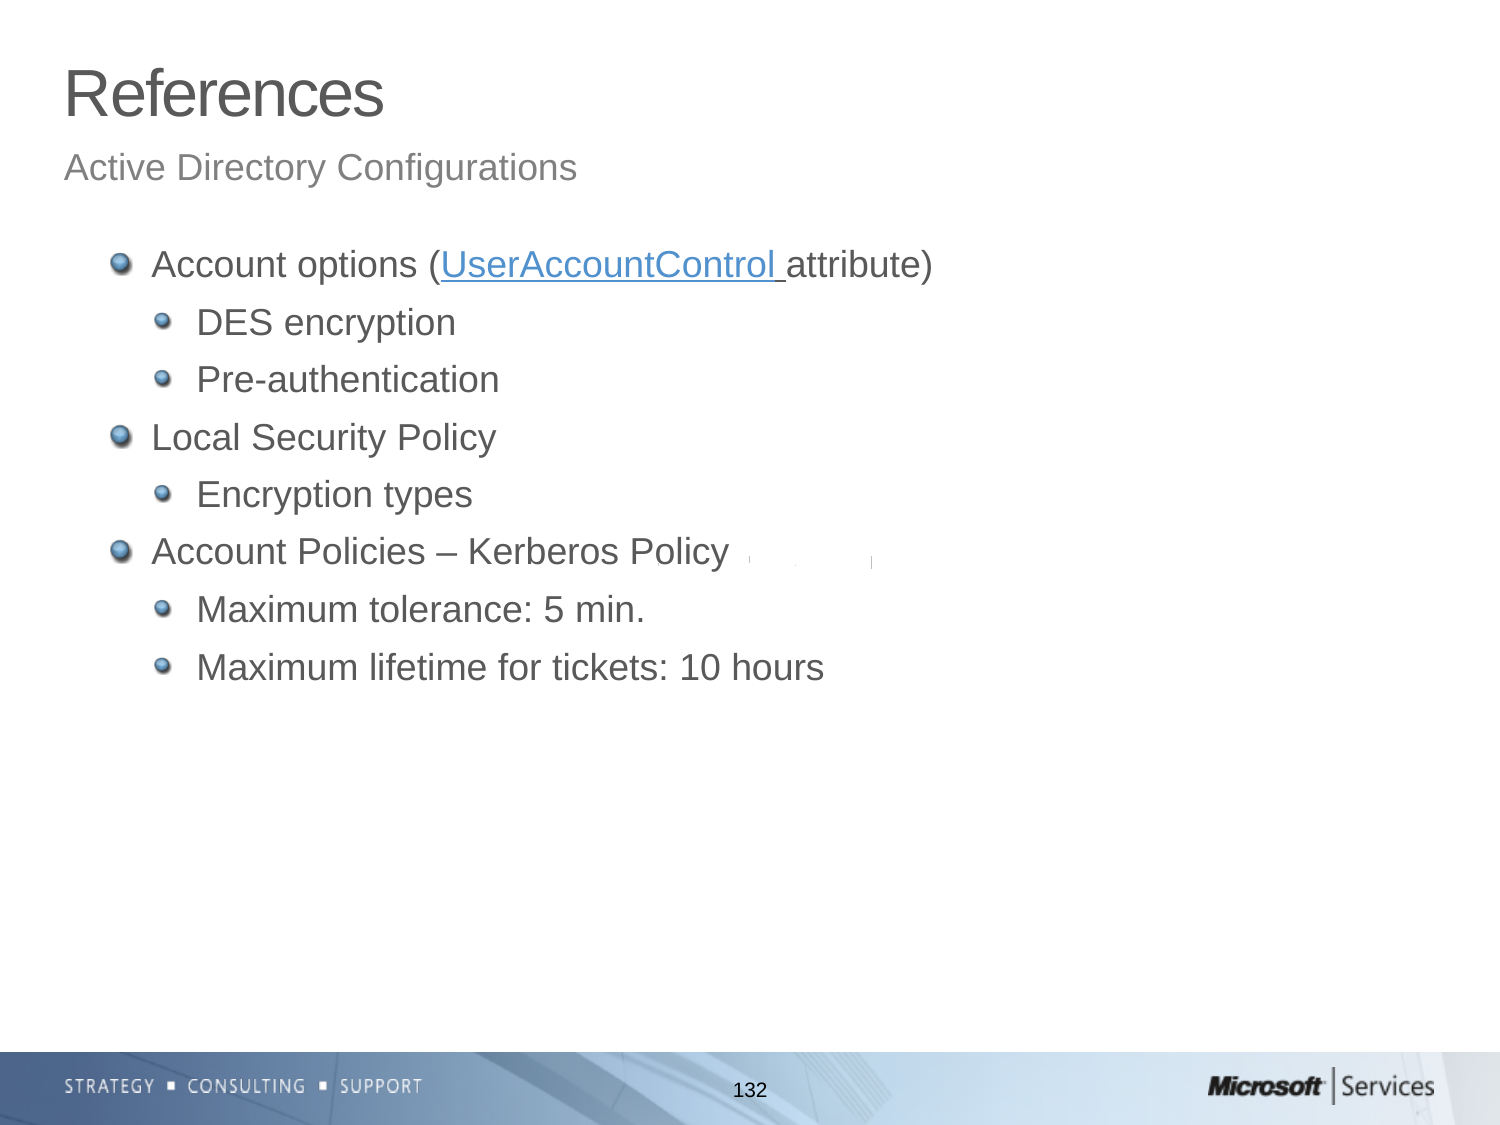

# References
Active Directory Configurations
Account options (UserAccountControl attribute)
DES encryption
Pre-authentication
Local Security Policy
Encryption types
Account Policies – Kerberos Policy
Maximum tolerance: 5 min.
Maximum lifetime for tickets: 10 hours